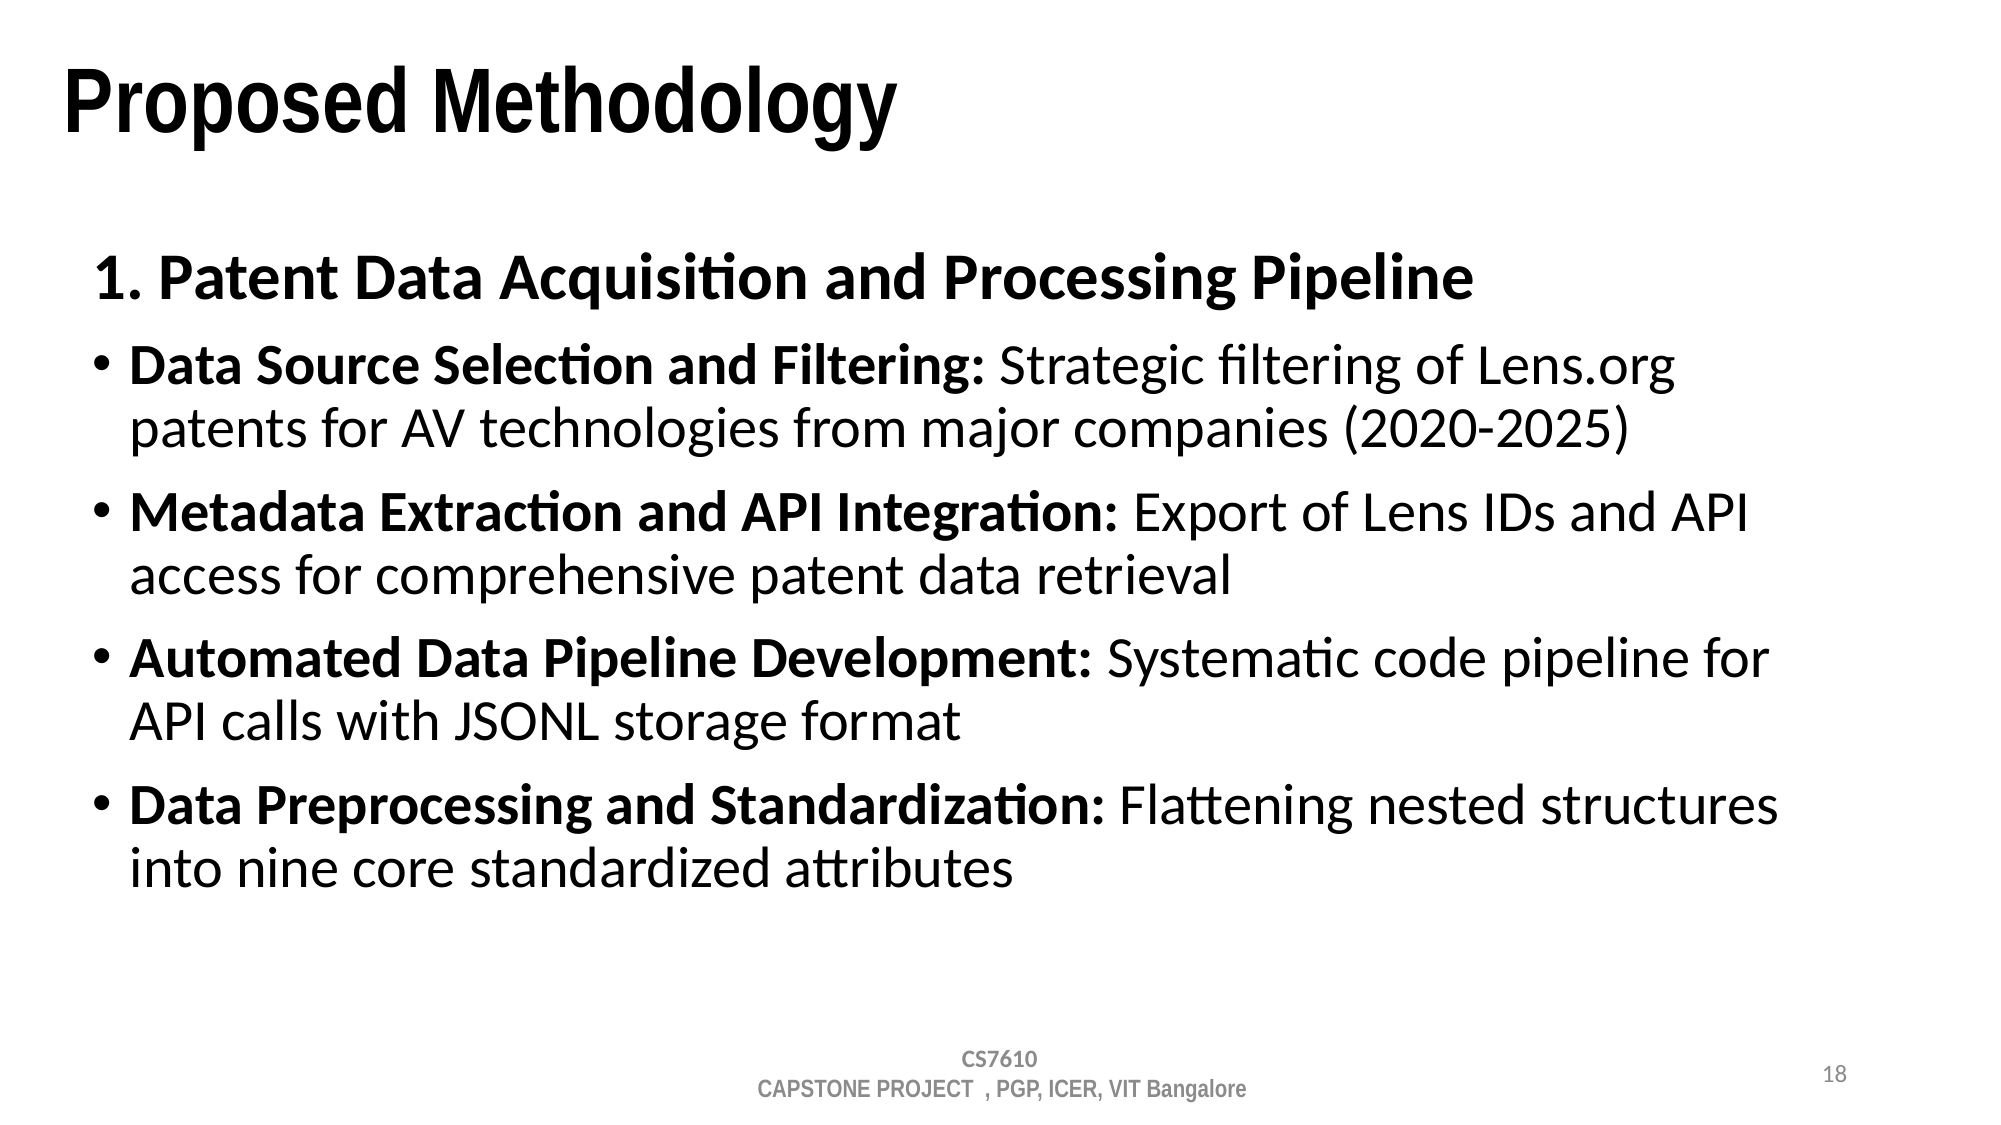

# Proposed Methodology
1. Patent Data Acquisition and Processing Pipeline
Data Source Selection and Filtering: Strategic filtering of Lens.org patents for AV technologies from major companies (2020-2025)
Metadata Extraction and API Integration: Export of Lens IDs and API access for comprehensive patent data retrieval
Automated Data Pipeline Development: Systematic code pipeline for API calls with JSONL storage format
Data Preprocessing and Standardization: Flattening nested structures into nine core standardized attributes
CS7610
 CAPSTONE PROJECT  , PGP, ICER, VIT Bangalore
18